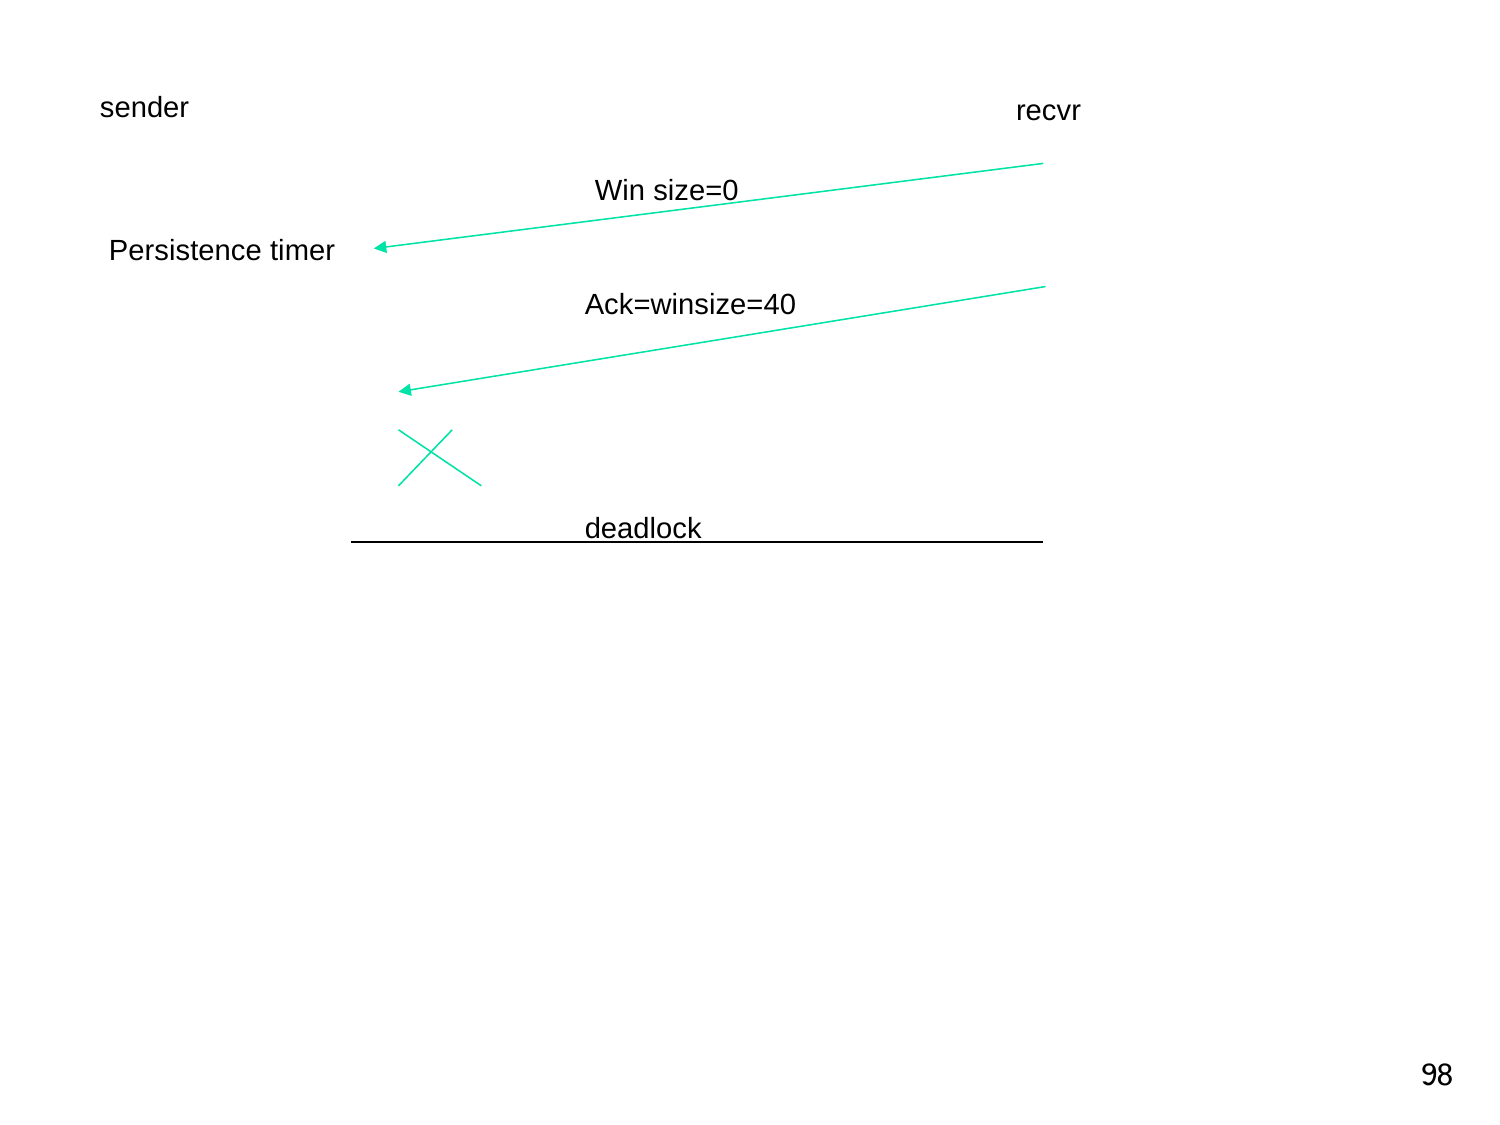

sender
recvr
Win size=0
Persistence timer
Ack=winsize=40
deadlock
98